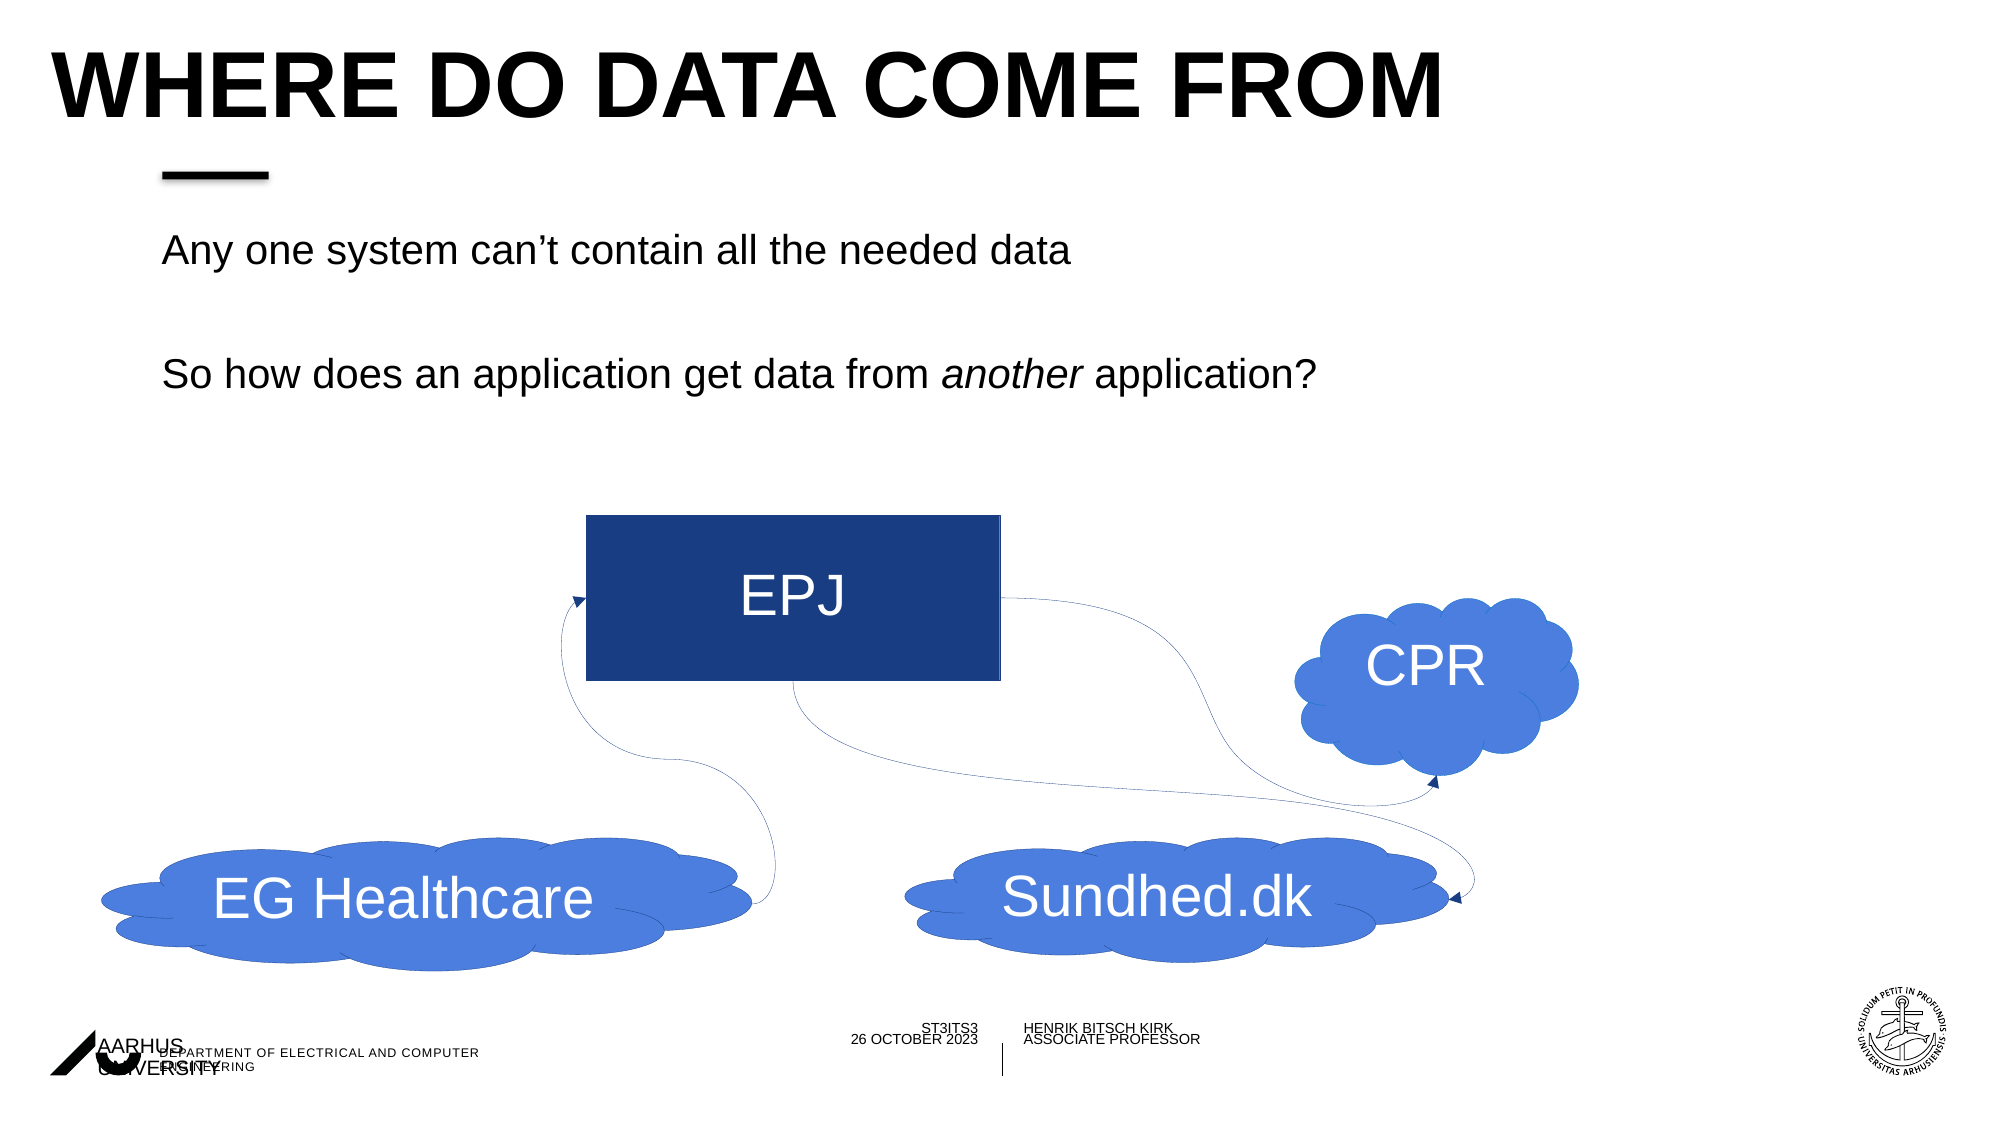

# Where Do Data come from
Any one system can’t contain all the needed data

So how does an application get data from another application?

EPJ
CPR
EG Healthcare
Sundhed.dk
02/11/202326/10/2023